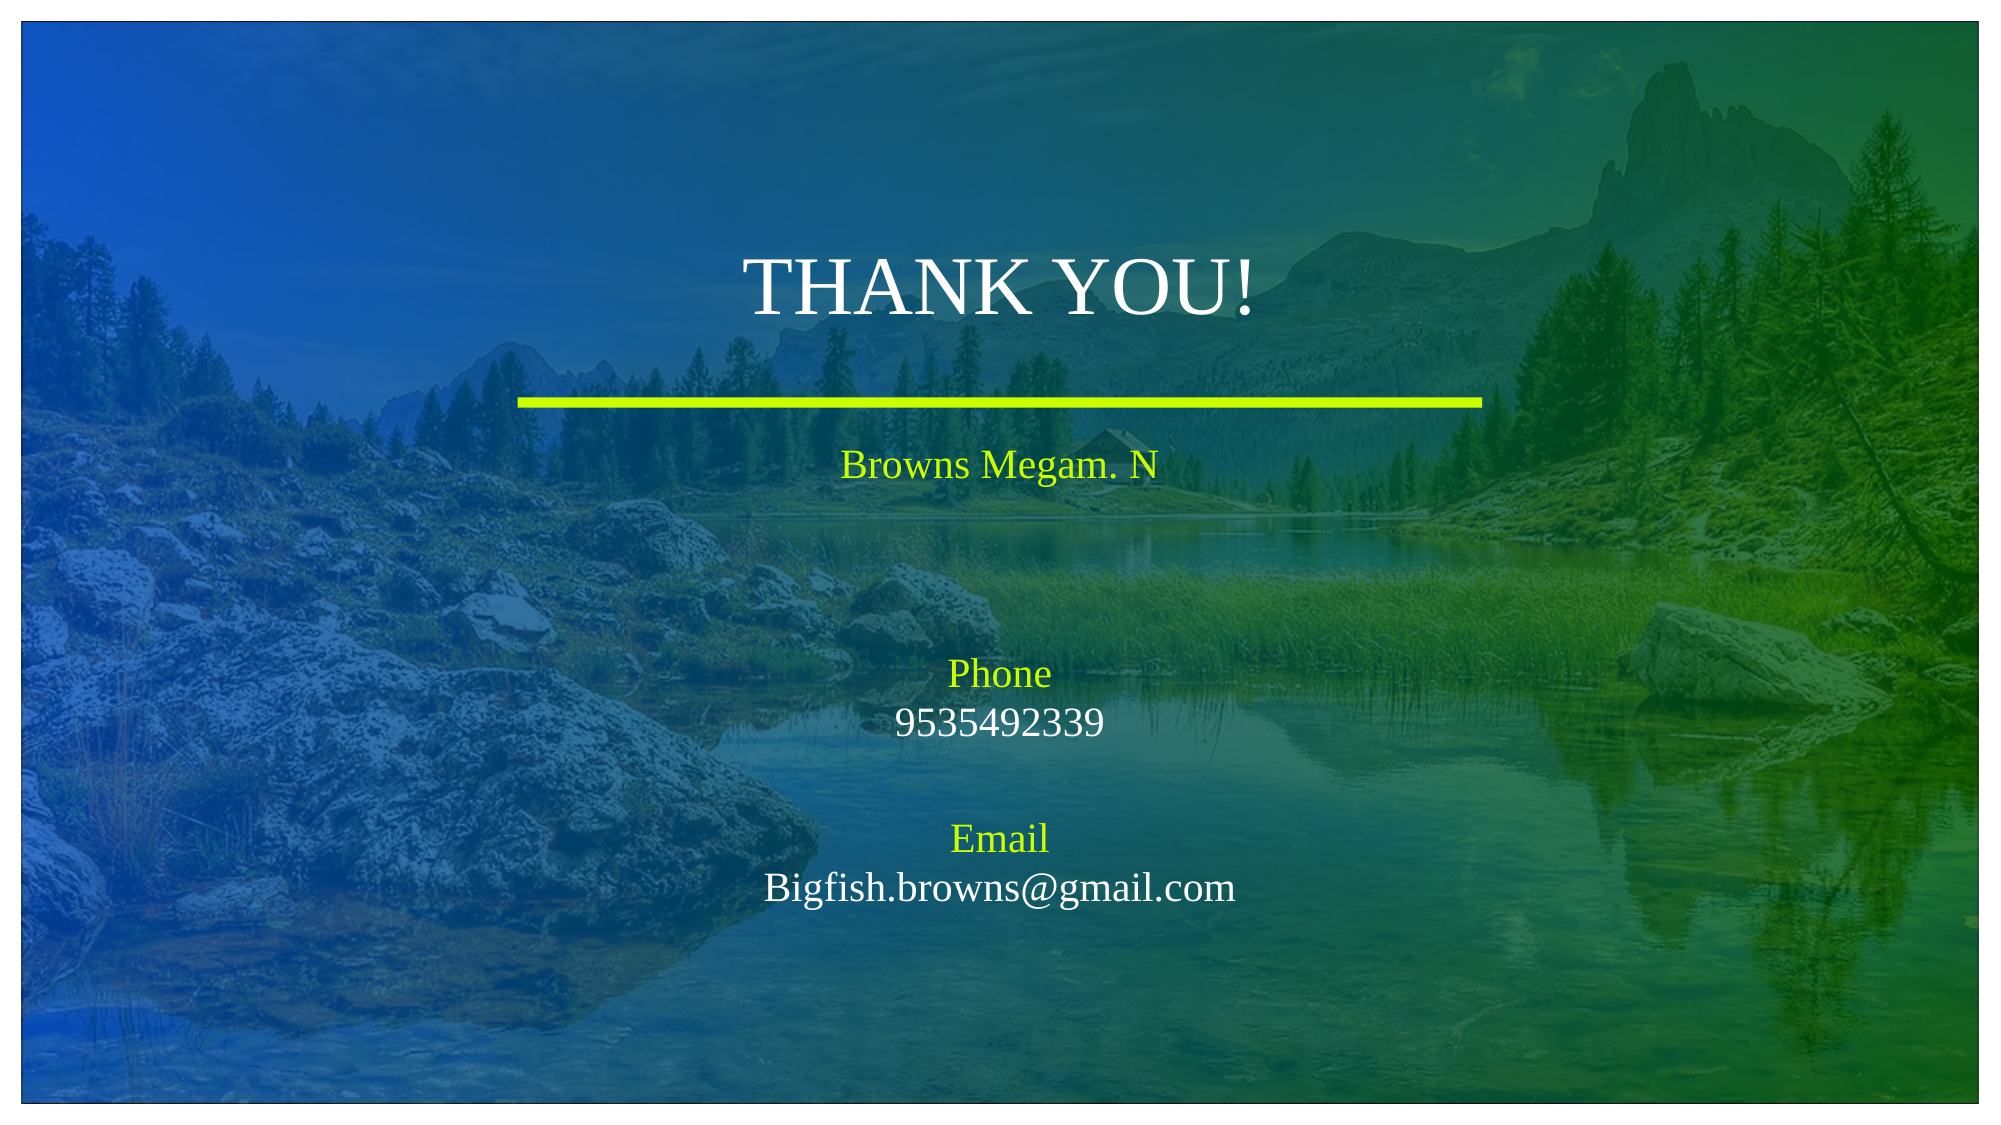

# THANK YOU!
Browns Megam. N
Phone
9535492339
Email
Bigfish.browns@gmail.com